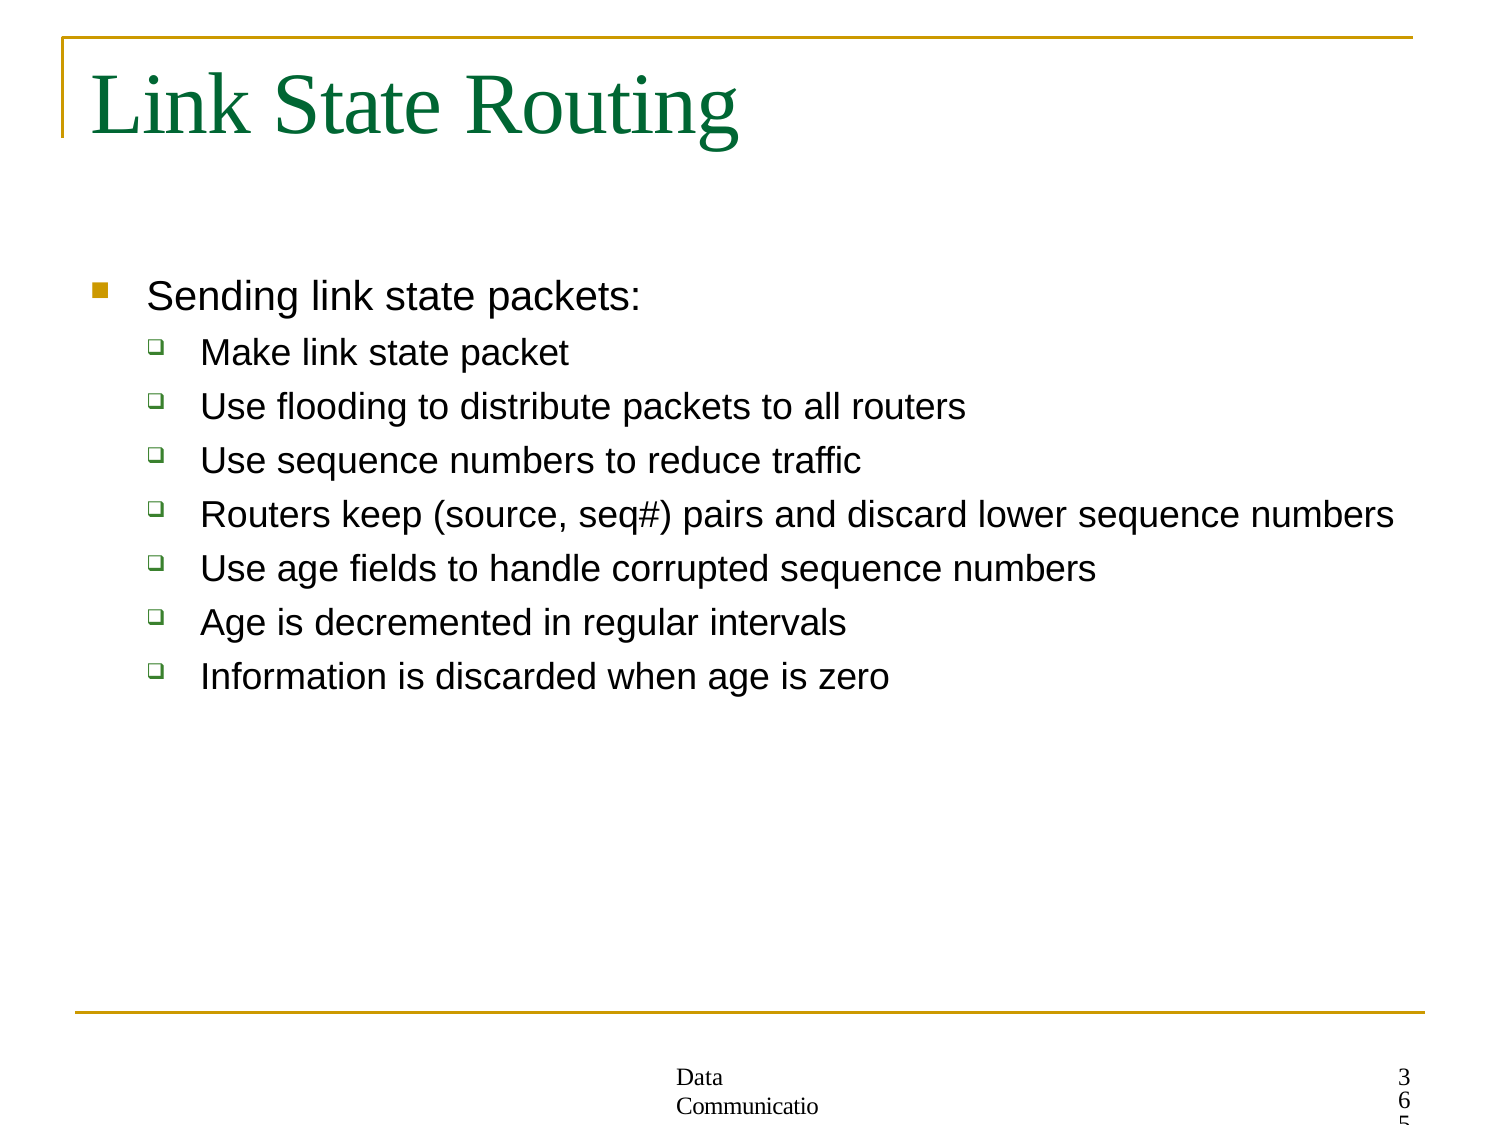

# Link State Routing
Sending link state packets:
Make link state packet
Use flooding to distribute packets to all routers
Use sequence numbers to reduce traffic
Routers keep (source, seq#) pairs and discard lower sequence numbers
Use age fields to handle corrupted sequence numbers
Age is decremented in regular intervals
Information is discarded when age is zero
365
Data Communication Networks